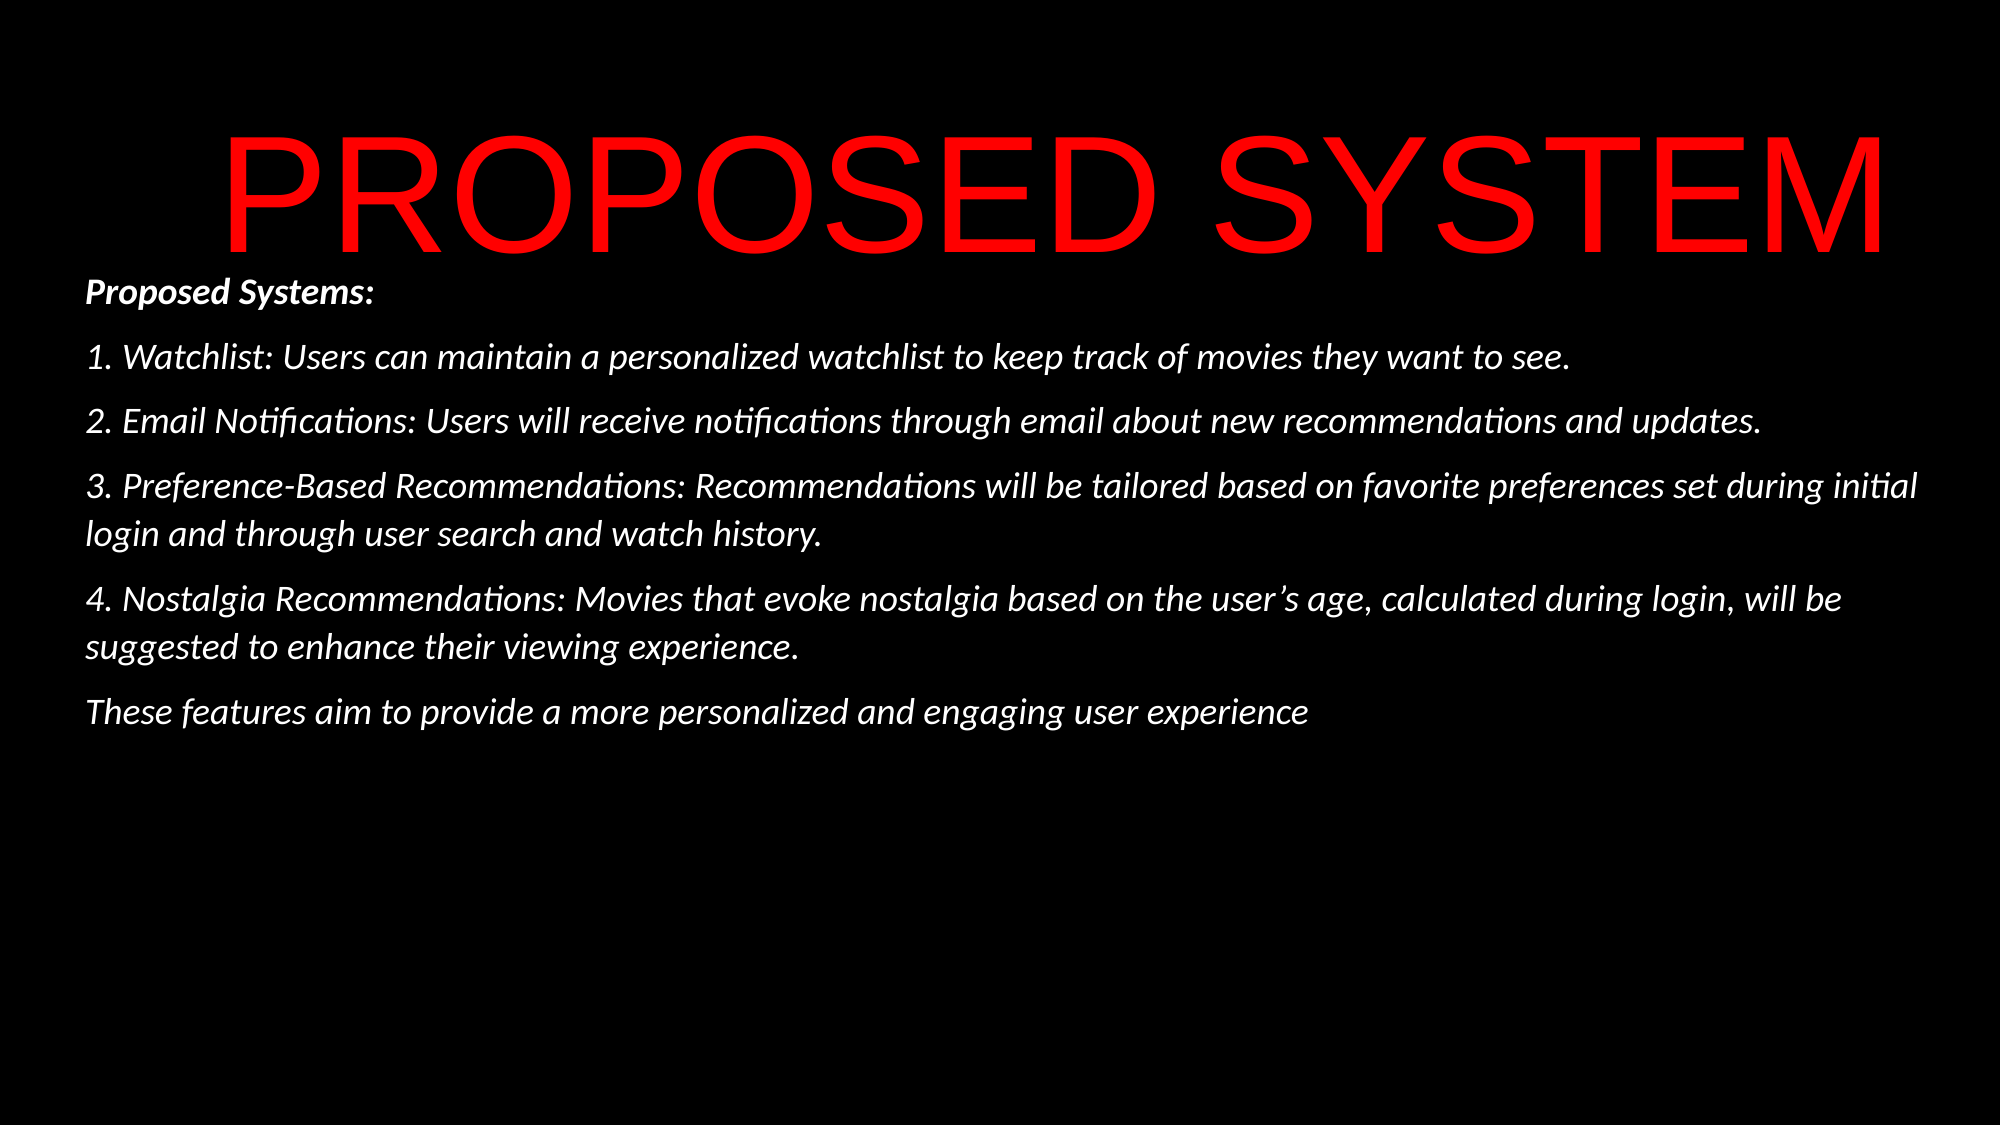

PROPOSED SYSTEM
Proposed Systems:
1. Watchlist: Users can maintain a personalized watchlist to keep track of movies they want to see.
2. Email Notifications: Users will receive notifications through email about new recommendations and updates.
3. Preference-Based Recommendations: Recommendations will be tailored based on favorite preferences set during initial login and through user search and watch history.
4. Nostalgia Recommendations: Movies that evoke nostalgia based on the user’s age, calculated during login, will be suggested to enhance their viewing experience.
These features aim to provide a more personalized and engaging user experience